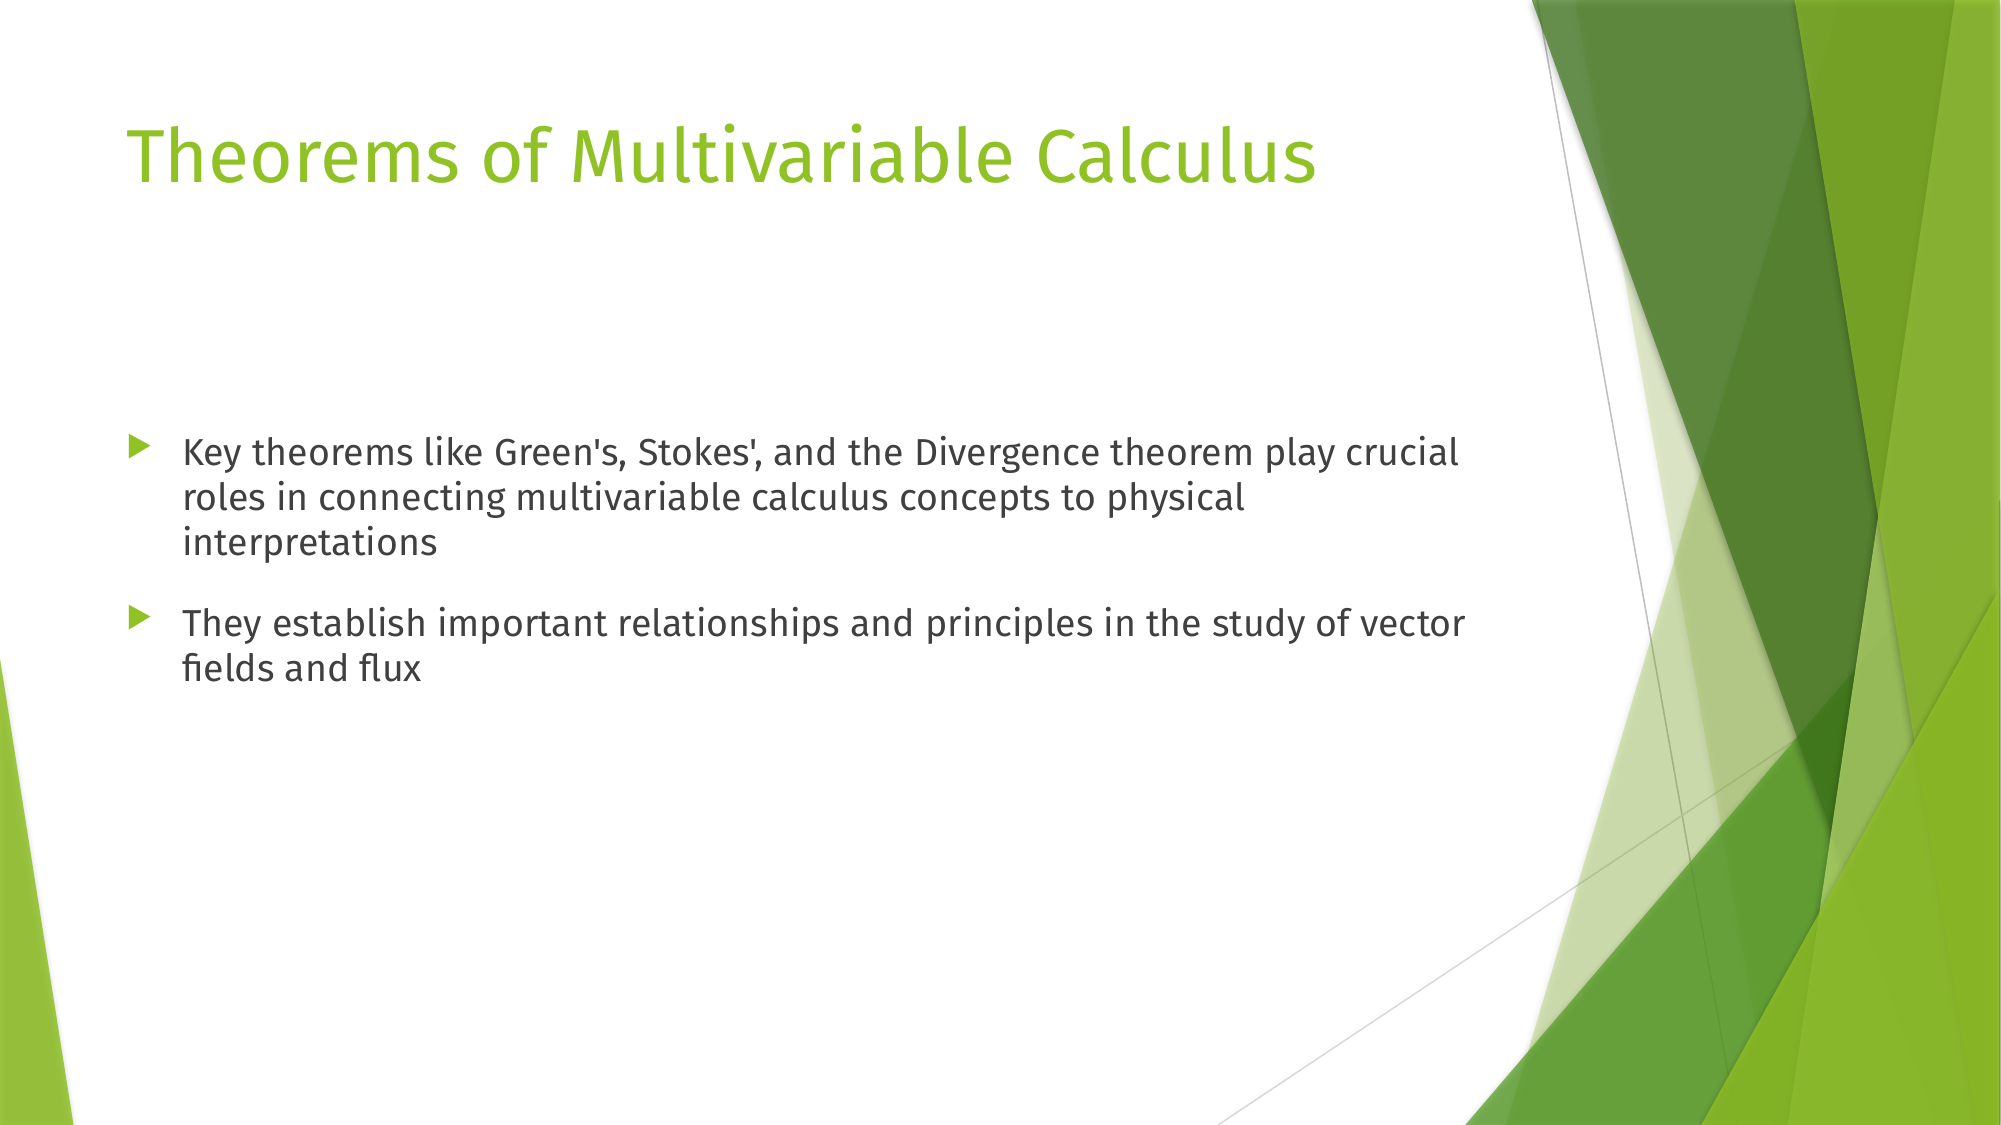

# Theorems of Multivariable Calculus

Key theorems like Green's, Stokes', and the Divergence theorem play crucial roles in connecting multivariable calculus concepts to physical interpretations
They establish important relationships and principles in the study of vector fields and flux